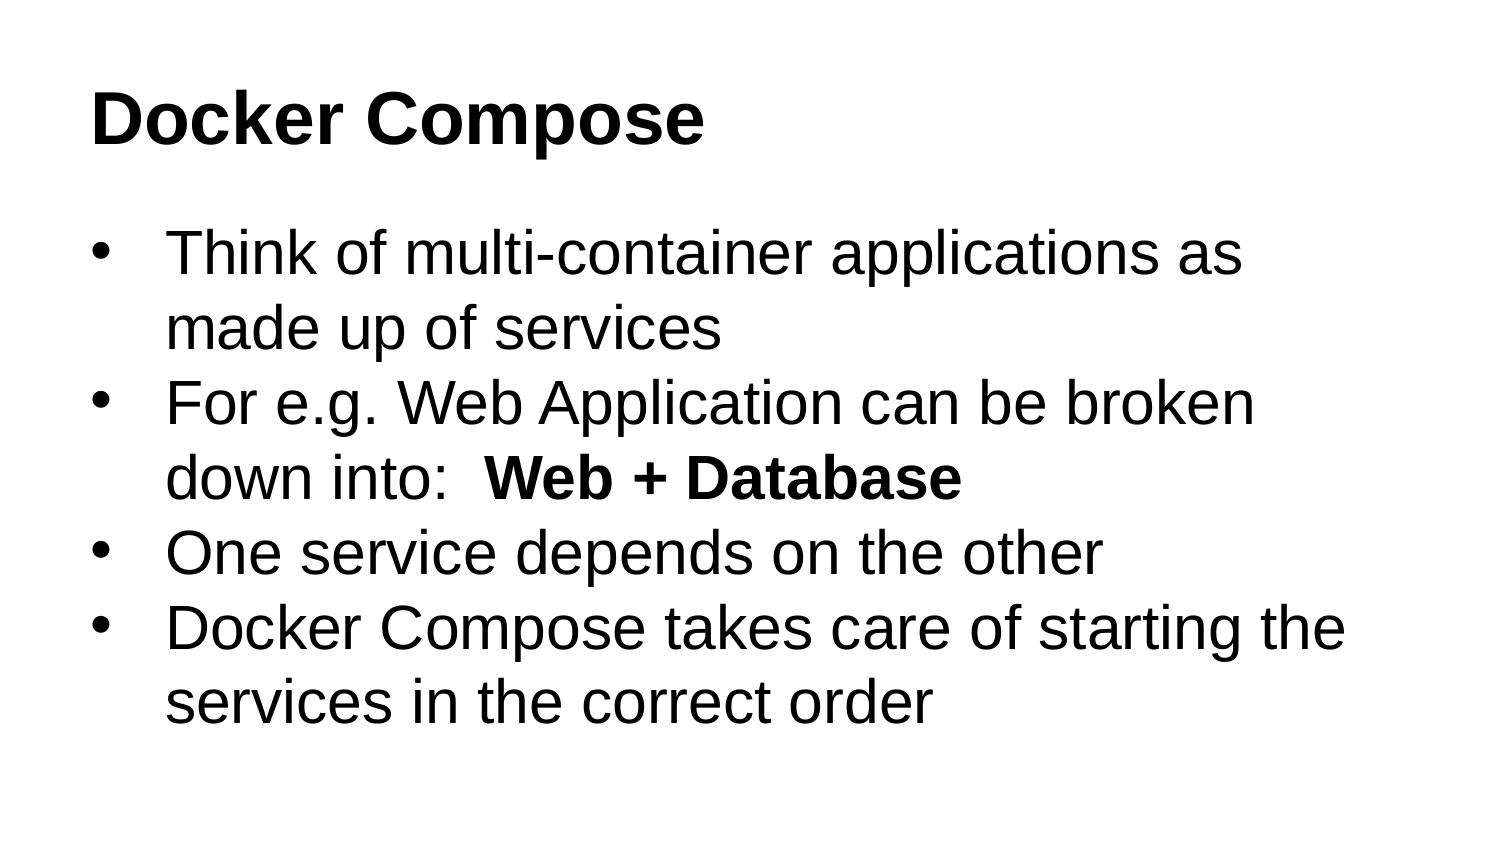

# Docker Compose
Think of multi-container applications as made up of services
For e.g. Web Application can be broken down into:  Web + Database
One service depends on the other
Docker Compose takes care of starting the services in the correct order